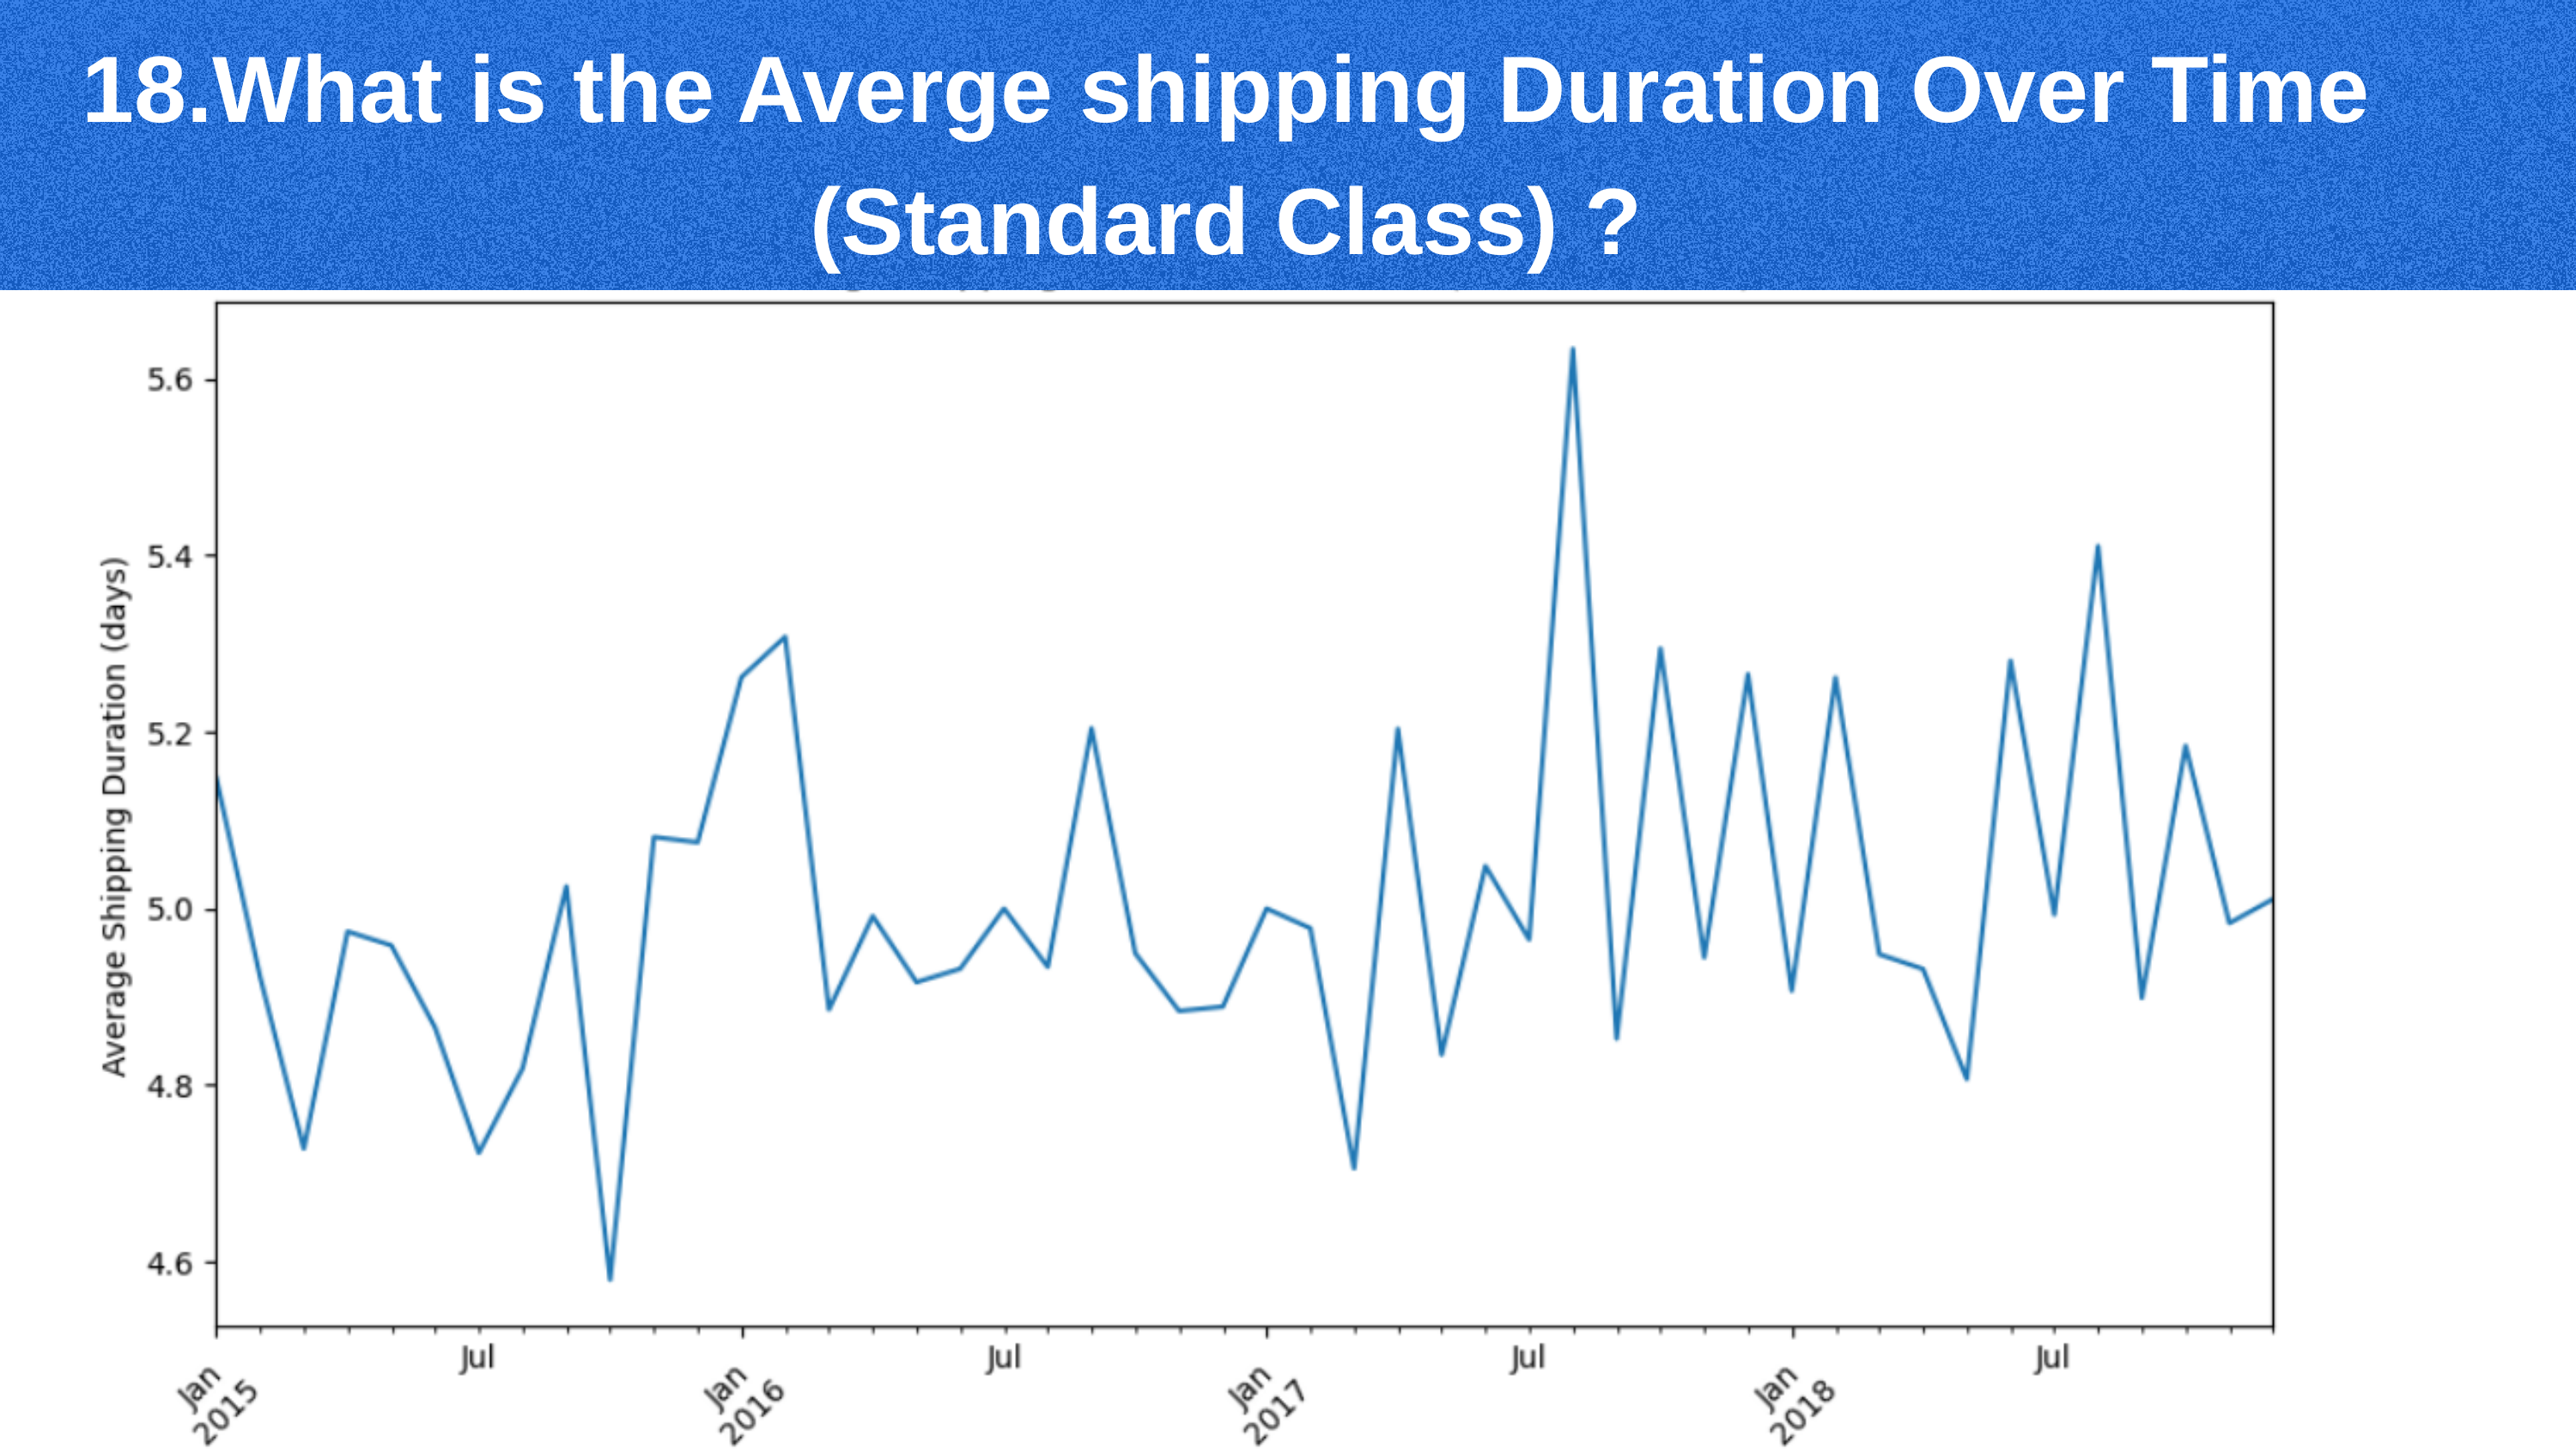

18.What is the Averge shipping Duration Over Time (Standard Class) ?